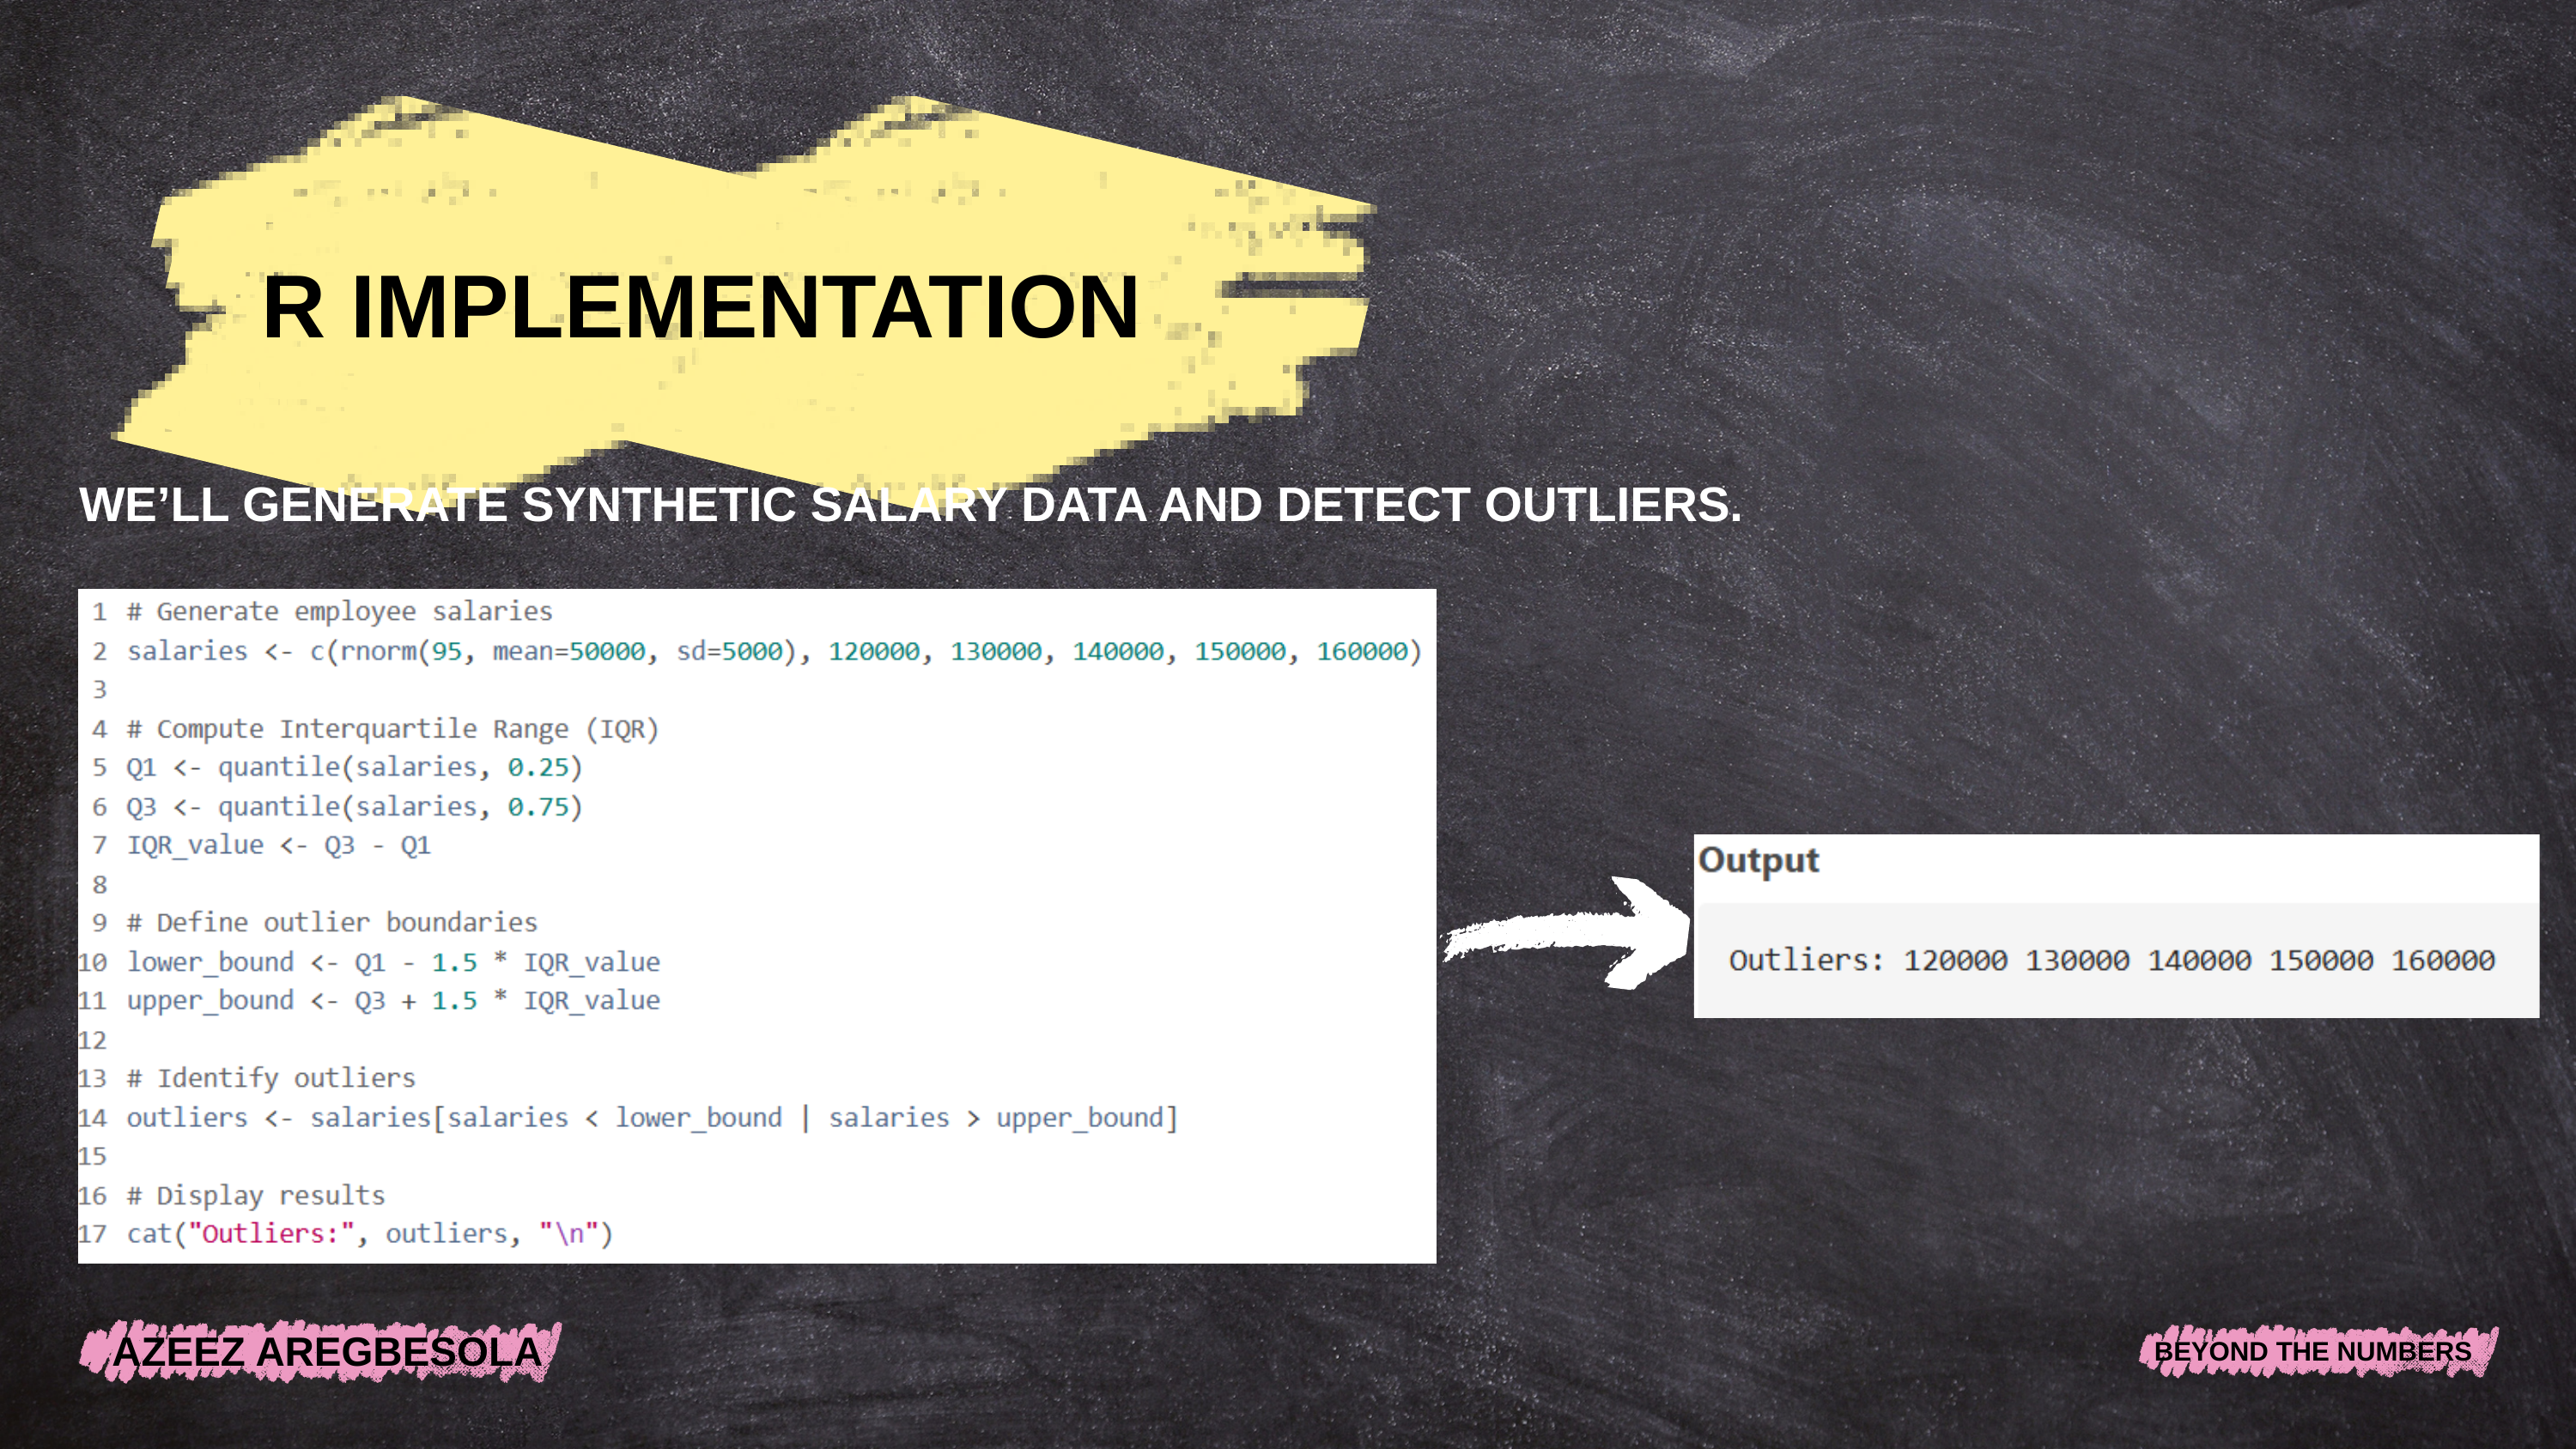

R IMPLEMENTATION
WE’LL GENERATE SYNTHETIC SALARY DATA AND DETECT OUTLIERS.

AZEEZ AREGBESOLA
BEYOND THE NUMBERS